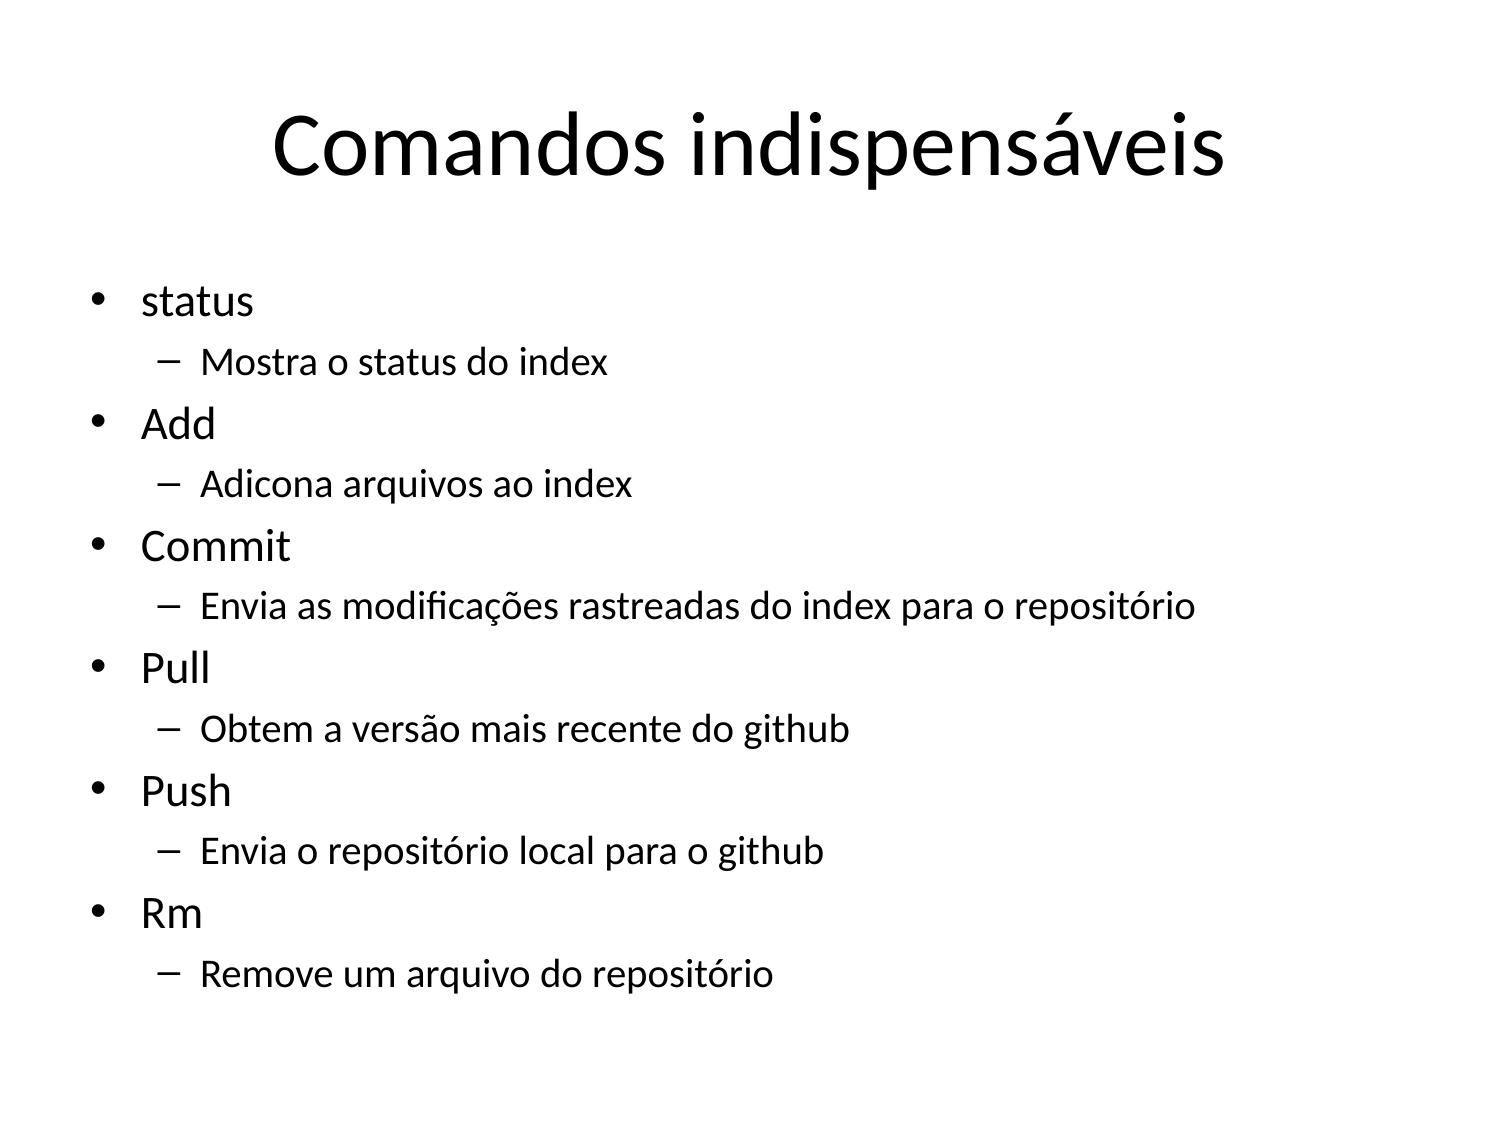

# Comandos indispensáveis
status
Mostra o status do index
Add
Adicona arquivos ao index
Commit
Envia as modificações rastreadas do index para o repositório
Pull
Obtem a versão mais recente do github
Push
Envia o repositório local para o github
Rm
Remove um arquivo do repositório